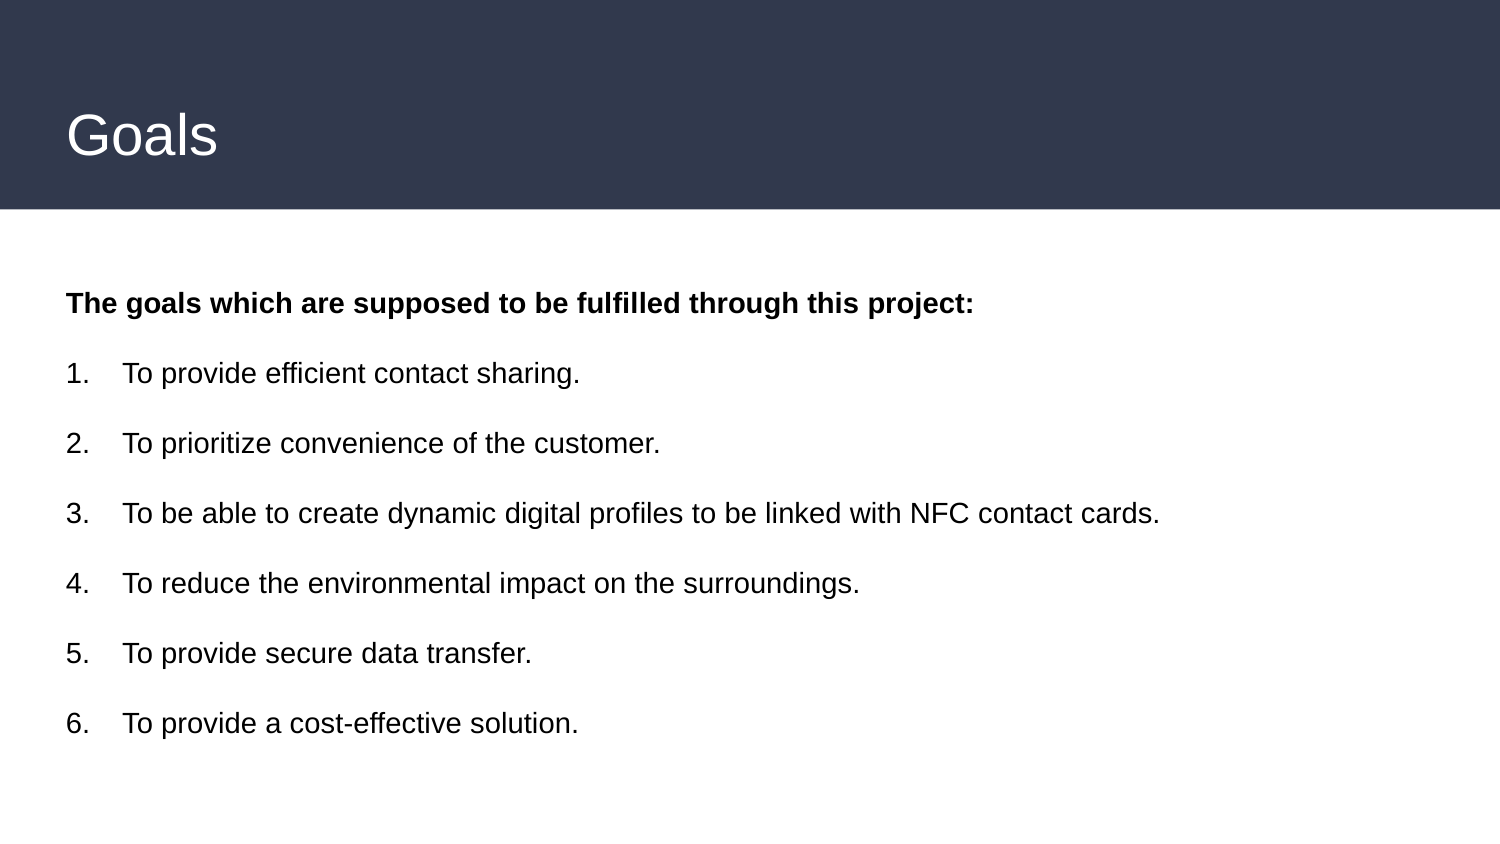

# Goals
The goals which are supposed to be fulfilled through this project:
To provide efficient contact sharing.
To prioritize convenience of the customer.
To be able to create dynamic digital profiles to be linked with NFC contact cards.
To reduce the environmental impact on the surroundings.
To provide secure data transfer.
To provide a cost-effective solution.